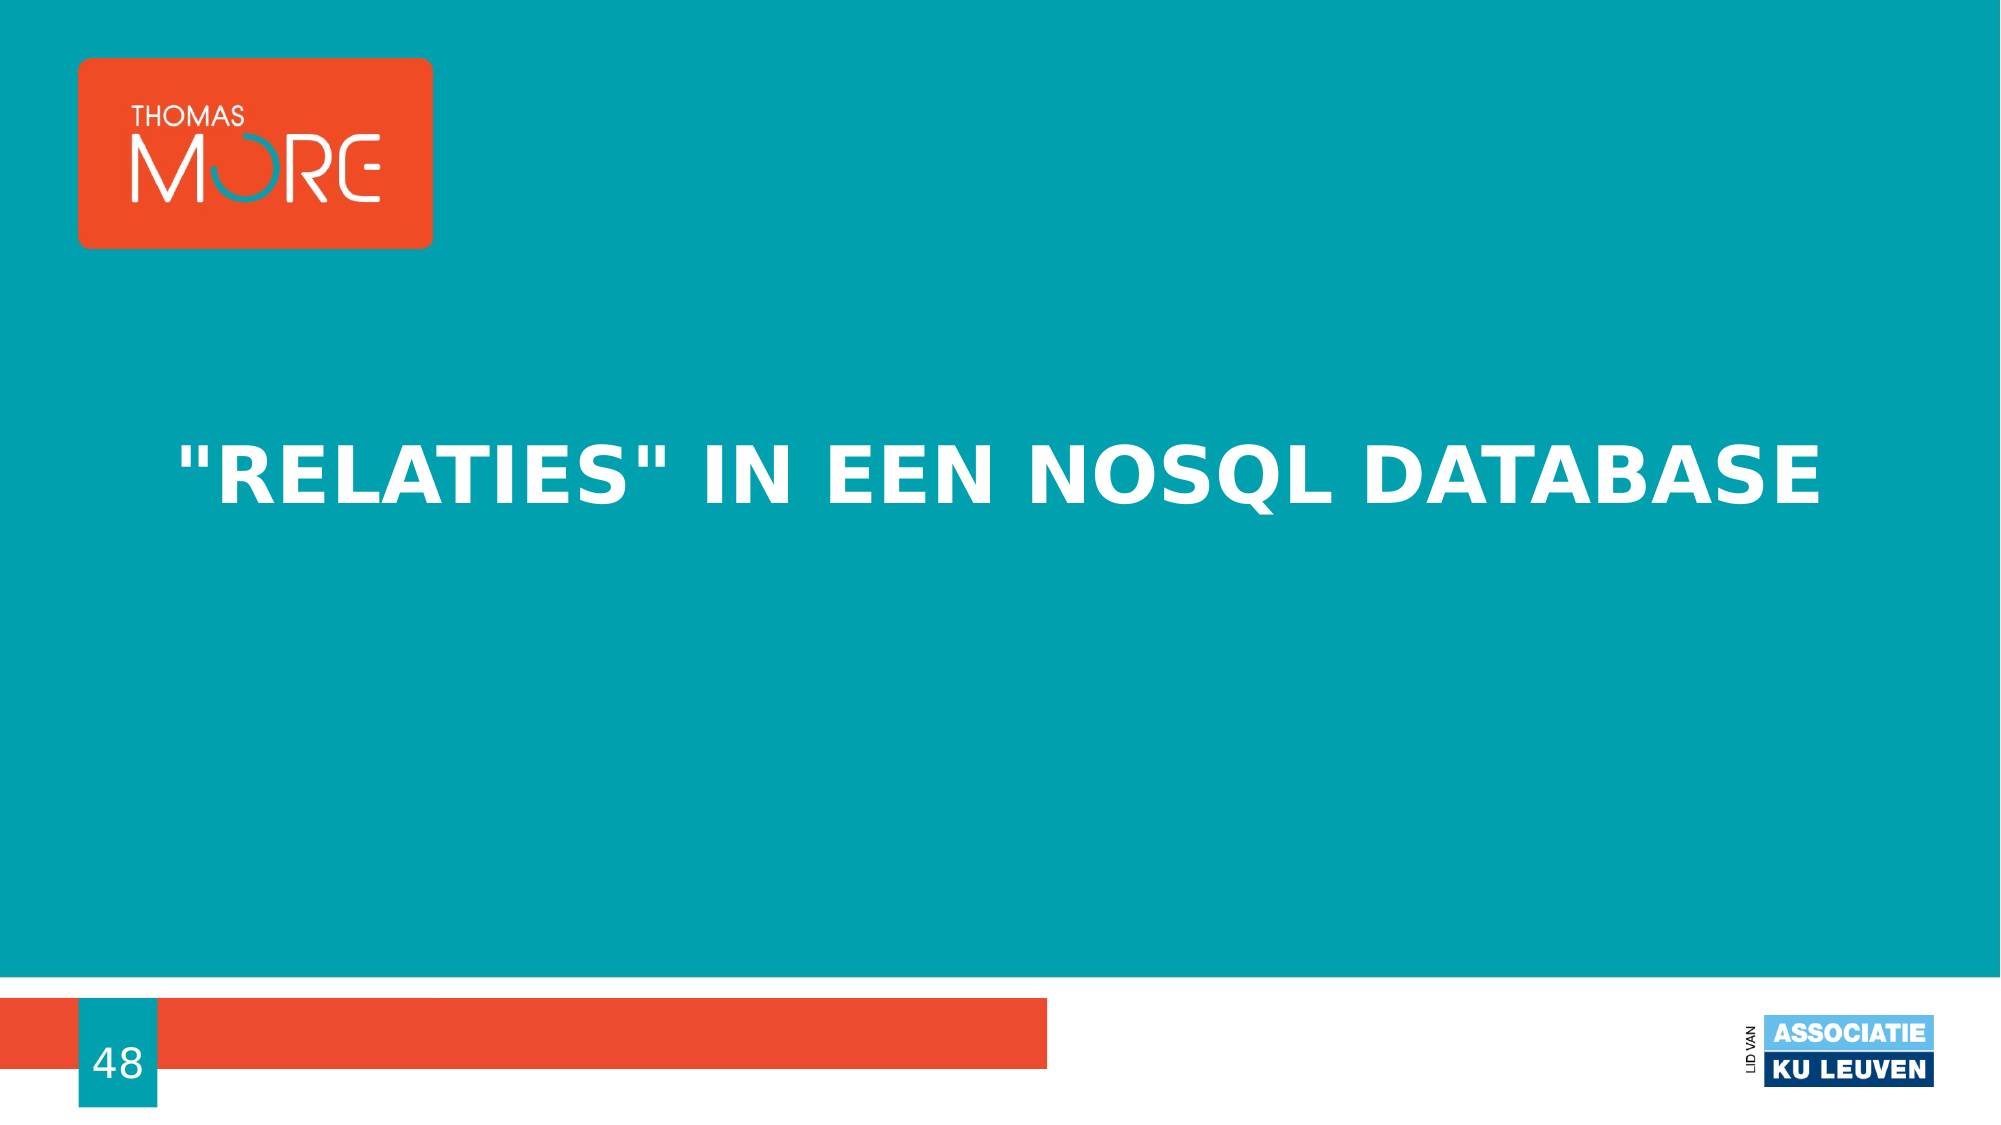

# "Relaties" in een nosql database

48